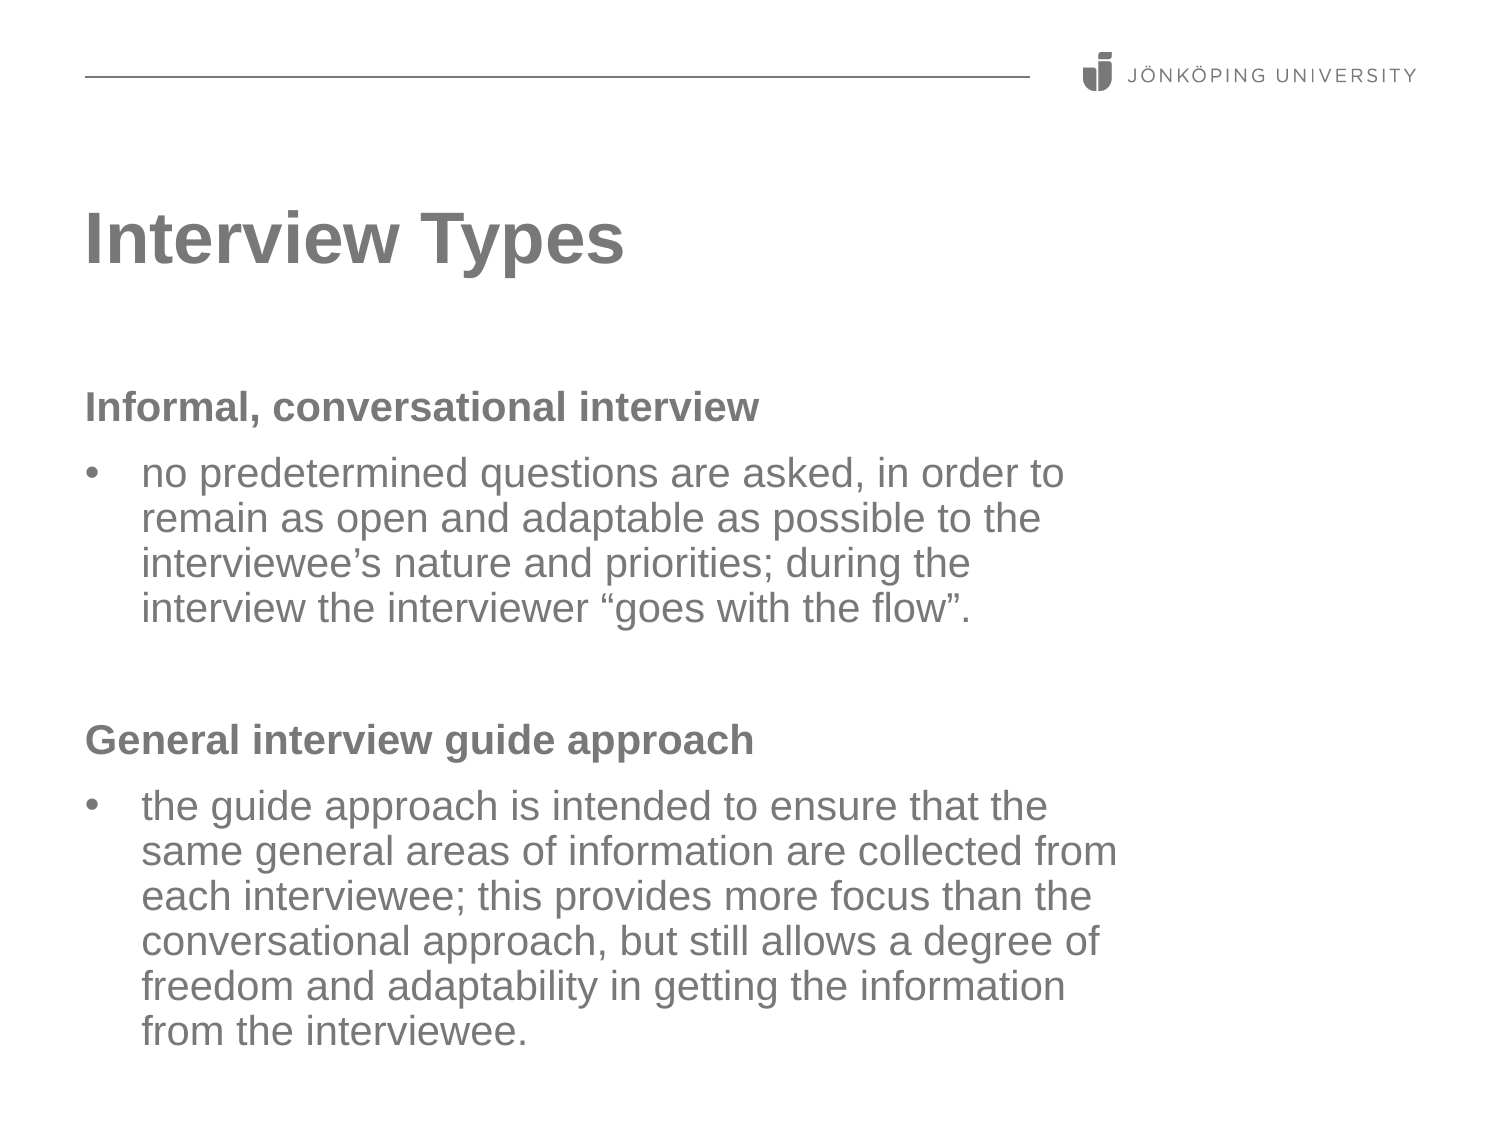

# Interview Types
Informal, conversational interview
no predetermined questions are asked, in order to remain as open and adaptable as possible to the interviewee’s nature and priorities; during the interview the interviewer “goes with the flow”.

General interview guide approach
the guide approach is intended to ensure that the same general areas of information are collected from each interviewee; this provides more focus than the conversational approach, but still allows a degree of freedom and adaptability in getting the information from the interviewee.